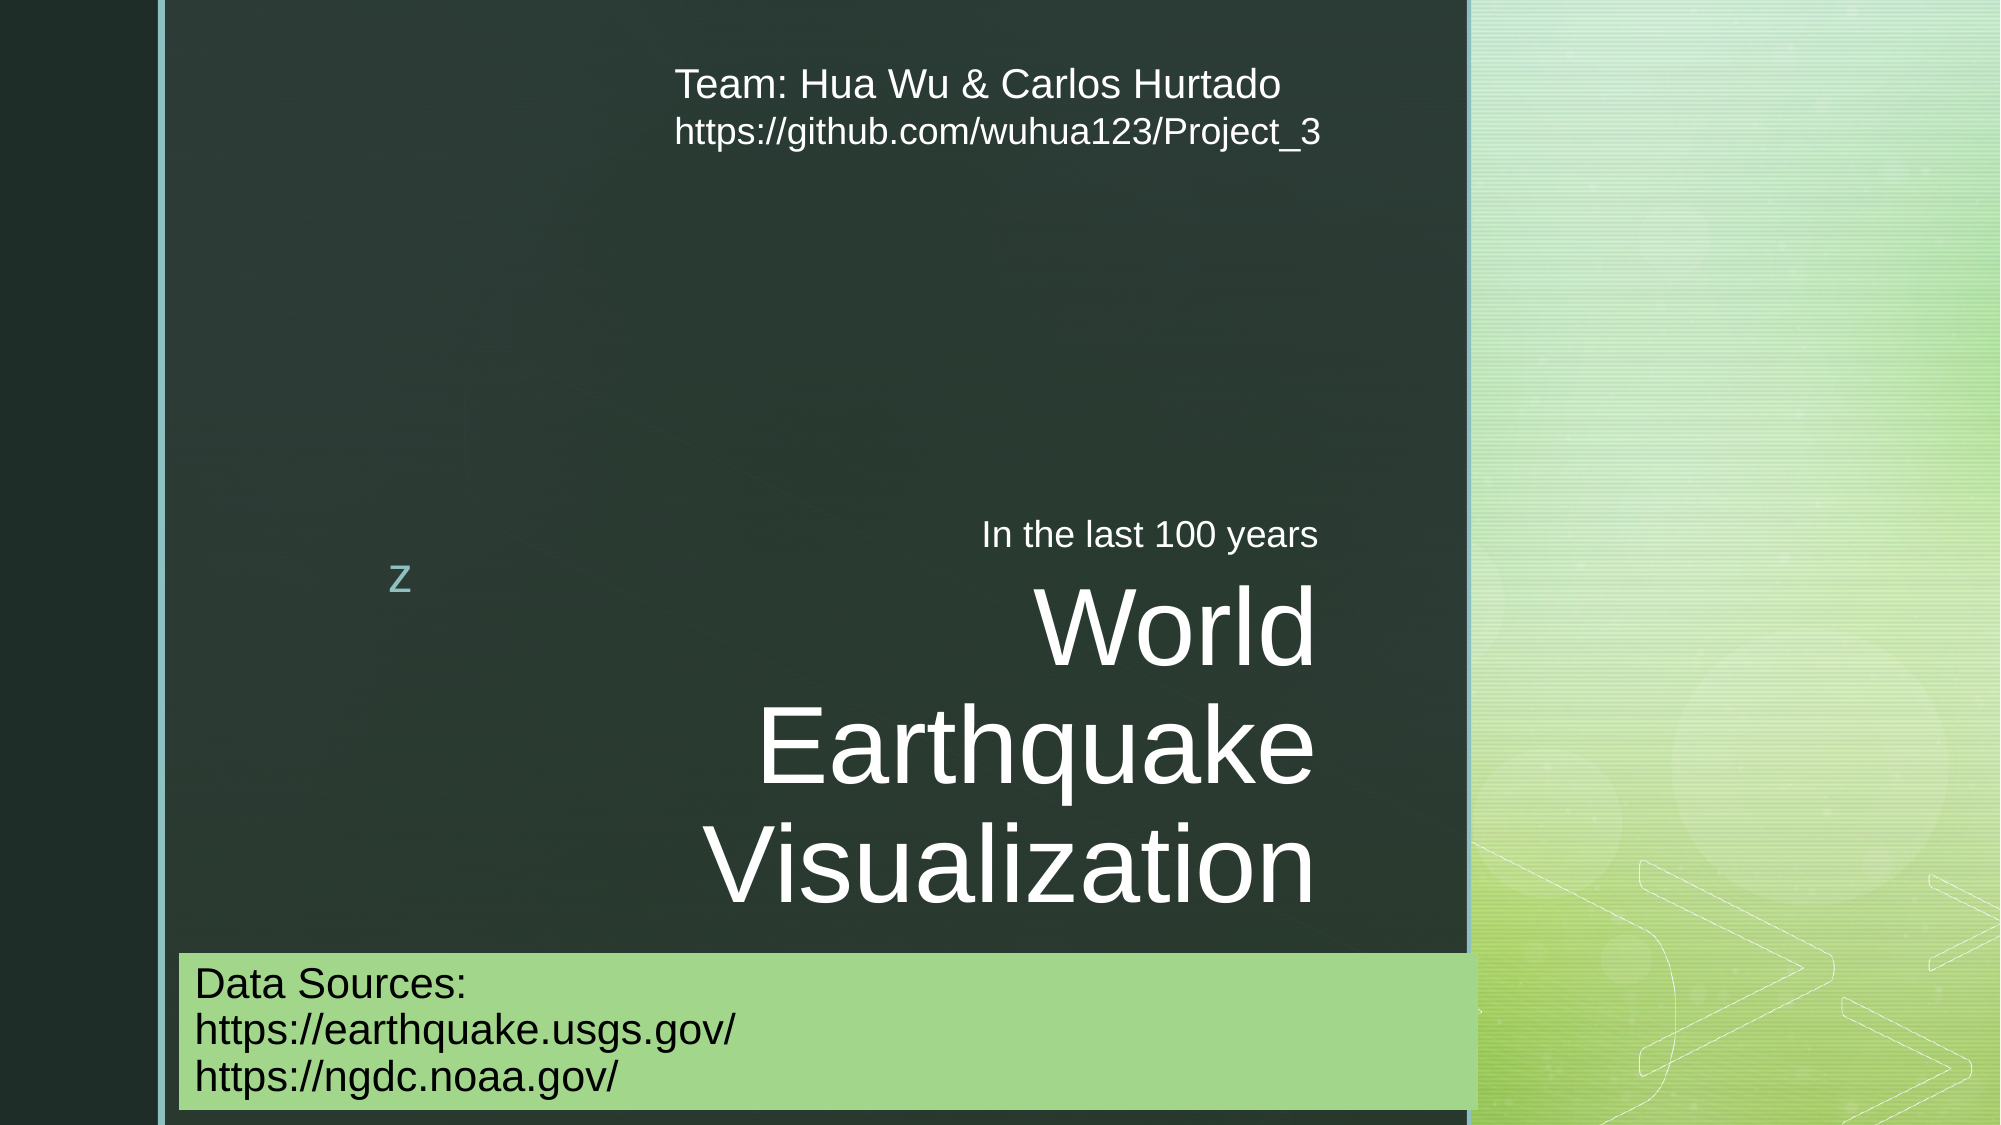

Team: Hua Wu & Carlos Hurtado
https://github.com/wuhua123/Project_3
In the last 100 years
# World Earthquake Visualization
Data Sources:
https://earthquake.usgs.gov/
https://ngdc.noaa.gov/